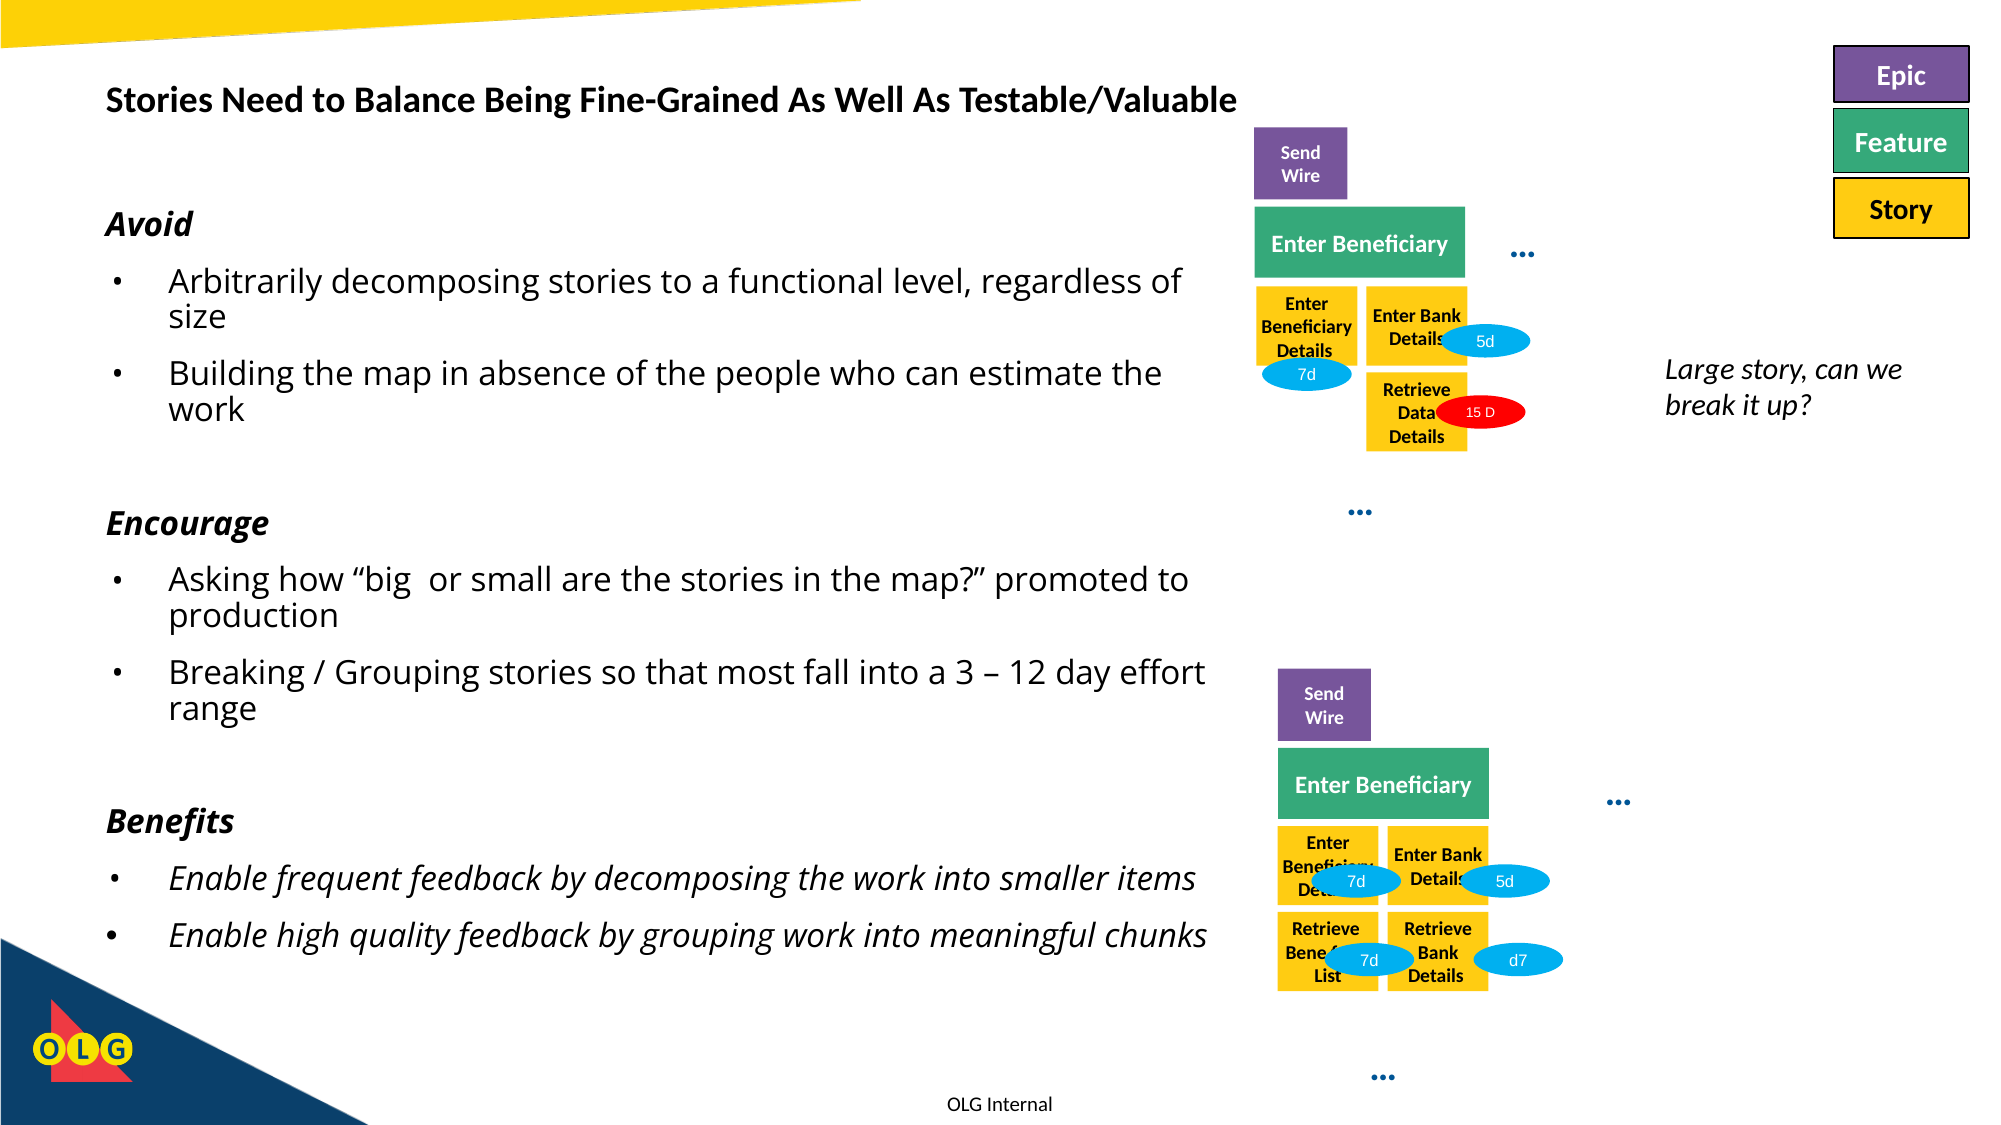

Epic
# Stories Need to Balance Being Fine-Grained As Well As Testable/Valuable
Feature
Send Wire

Story
Avoid
Arbitrarily decomposing stories to a functional level, regardless of size
Building the map in absence of the people who can estimate the work

Encourage
Asking how “big  or small are the stories in the map?” promoted to production
Breaking / Grouping stories so that most fall into a 3 – 12 day effort range

Benefits
Enable frequent feedback by decomposing the work into smaller items
Enable high quality feedback by grouping work into meaningful chunks

Enter Beneficiary
…
Enter Beneficiary Details
Enter Bank Details
5d
Large story, can we break it up?
7d
Retrieve Data Details
15 D
…
Send Wire
Enter Beneficiary
…
Enter Beneficiary Details
Enter Bank Details
Retrieve  Bene from List
Retrieve Bank Details
5d
7d
d7
7d
…
Epic
Feature
…
Story